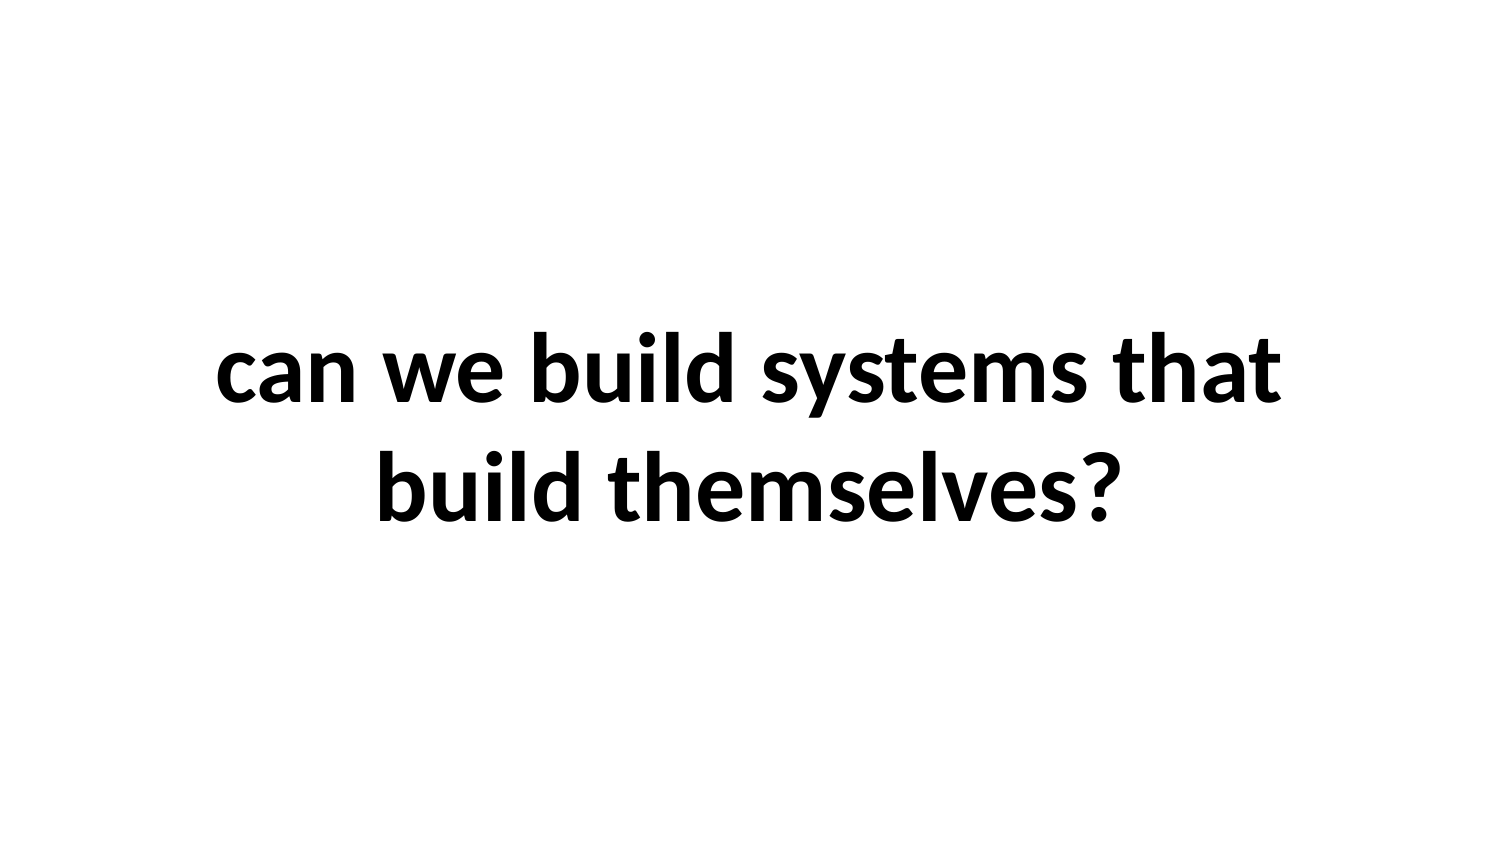

# can we build systems that build themselves?